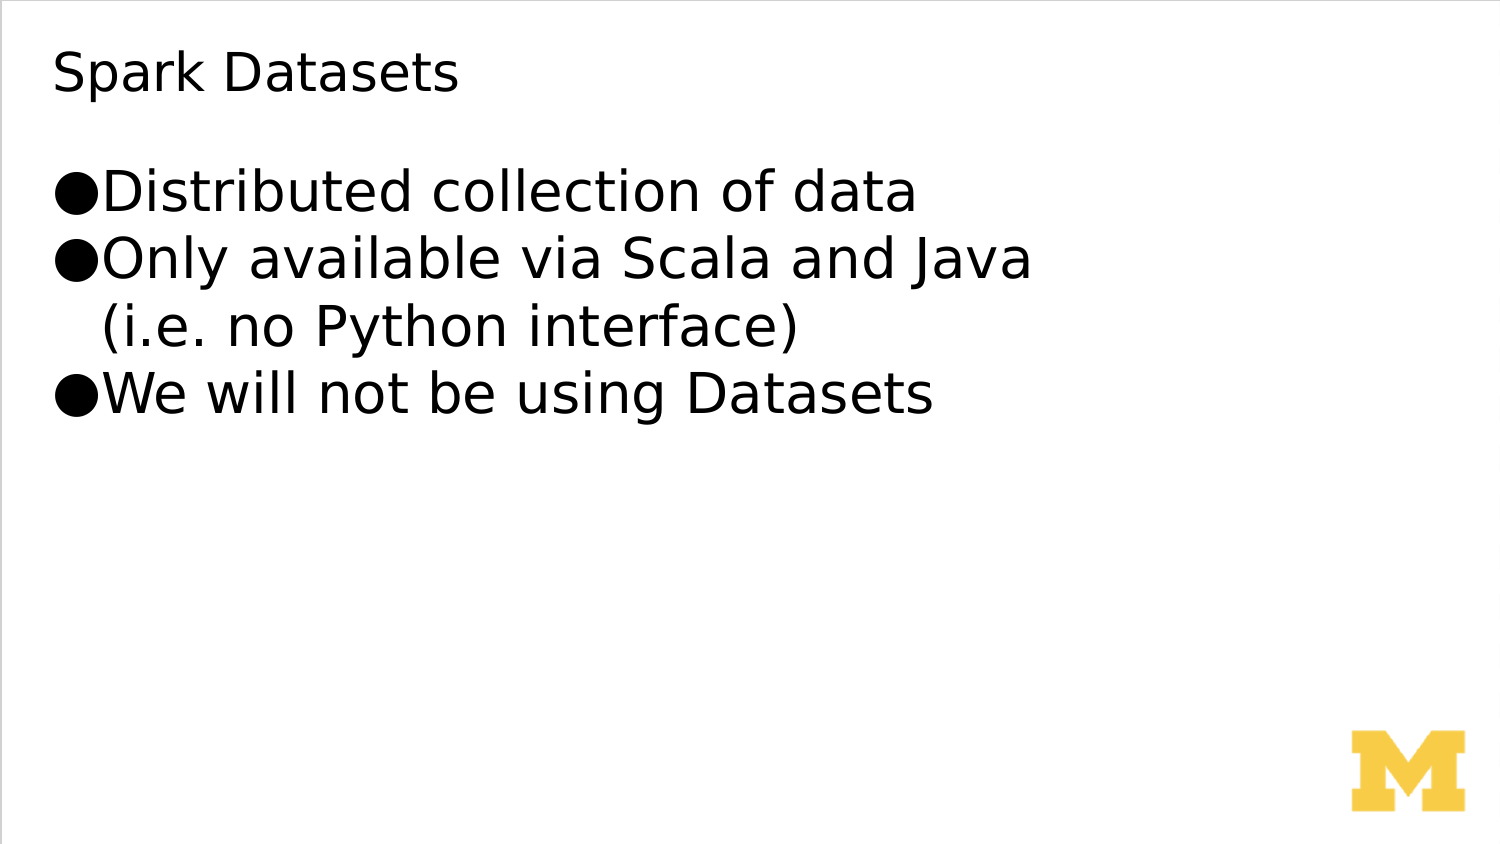

# Spark Datasets
Distributed collection of data
Only available via Scala and Java
(i.e. no Python interface)
We will not be using Datasets